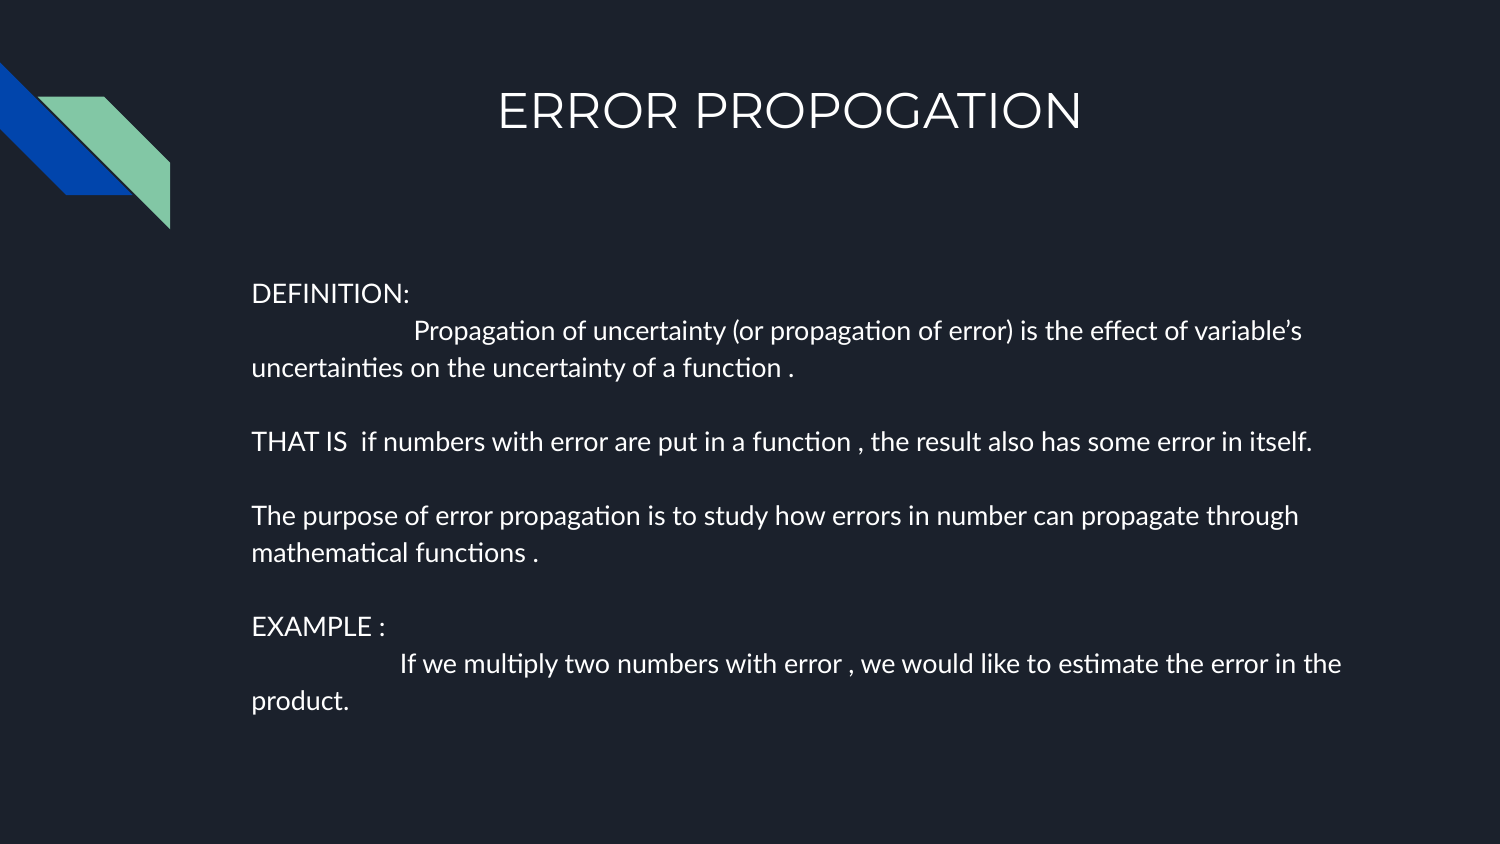

# ERROR PROPOGATION
DEFINITION:
                        Propagation of uncertainty (or propagation of error) is the effect of variable’s
uncertainties on the uncertainty of a function .

THAT IS  if numbers with error are put in a function , the result also has some error in itself.

The purpose of error propagation is to study how errors in number can propagate through
mathematical functions .

EXAMPLE :
                      If we multiply two numbers with error , we would like to estimate the error in the product.